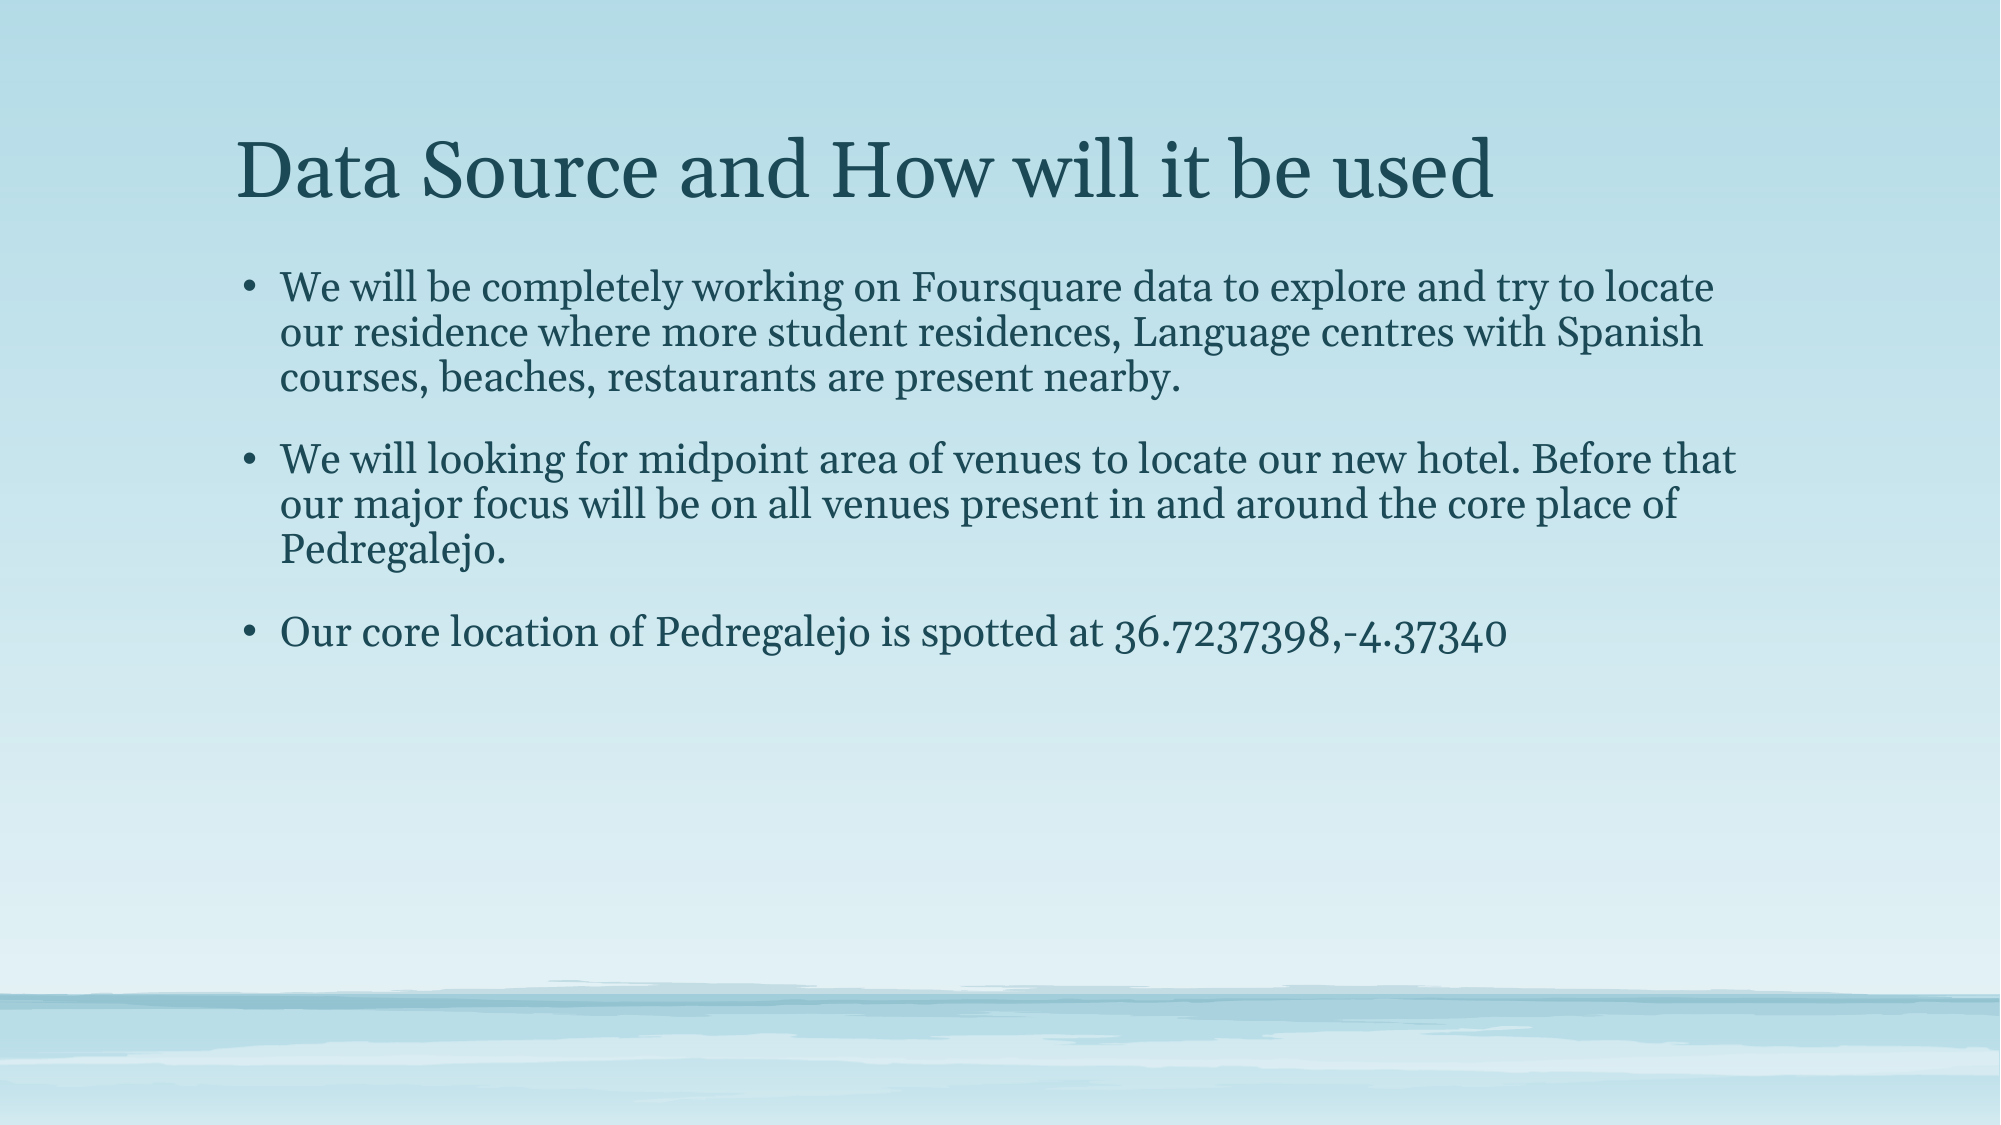

# Data Source and How will it be used
We will be completely working on Foursquare data to explore and try to locate our residence where more student residences, Language centres with Spanish courses, beaches, restaurants are present nearby.
We will looking for midpoint area of venues to locate our new hotel. Before that our major focus will be on all venues present in and around the core place of Pedregalejo.
Our core location of Pedregalejo is spotted at 36.7237398,-4.37340